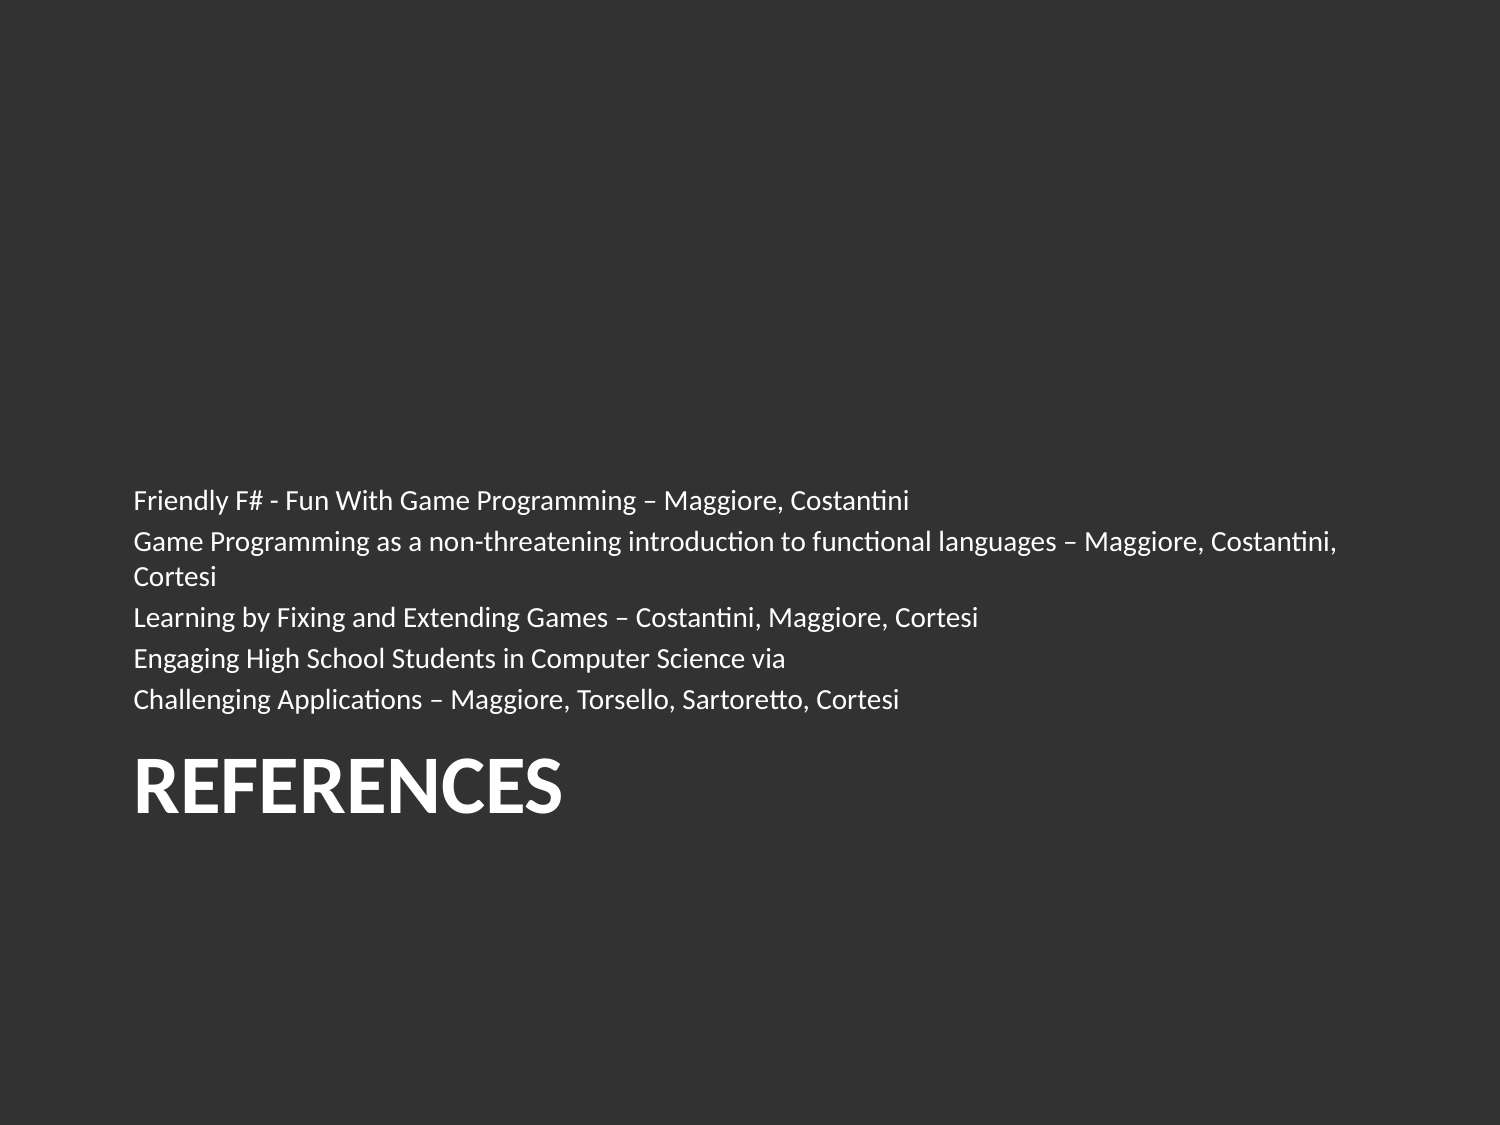

Friendly F# - Fun With Game Programming – Maggiore, Costantini
Game Programming as a non-threatening introduction to functional languages – Maggiore, Costantini, Cortesi
Learning by Fixing and Extending Games – Costantini, Maggiore, Cortesi
Engaging High School Students in Computer Science via
Challenging Applications – Maggiore, Torsello, Sartoretto, Cortesi
# References